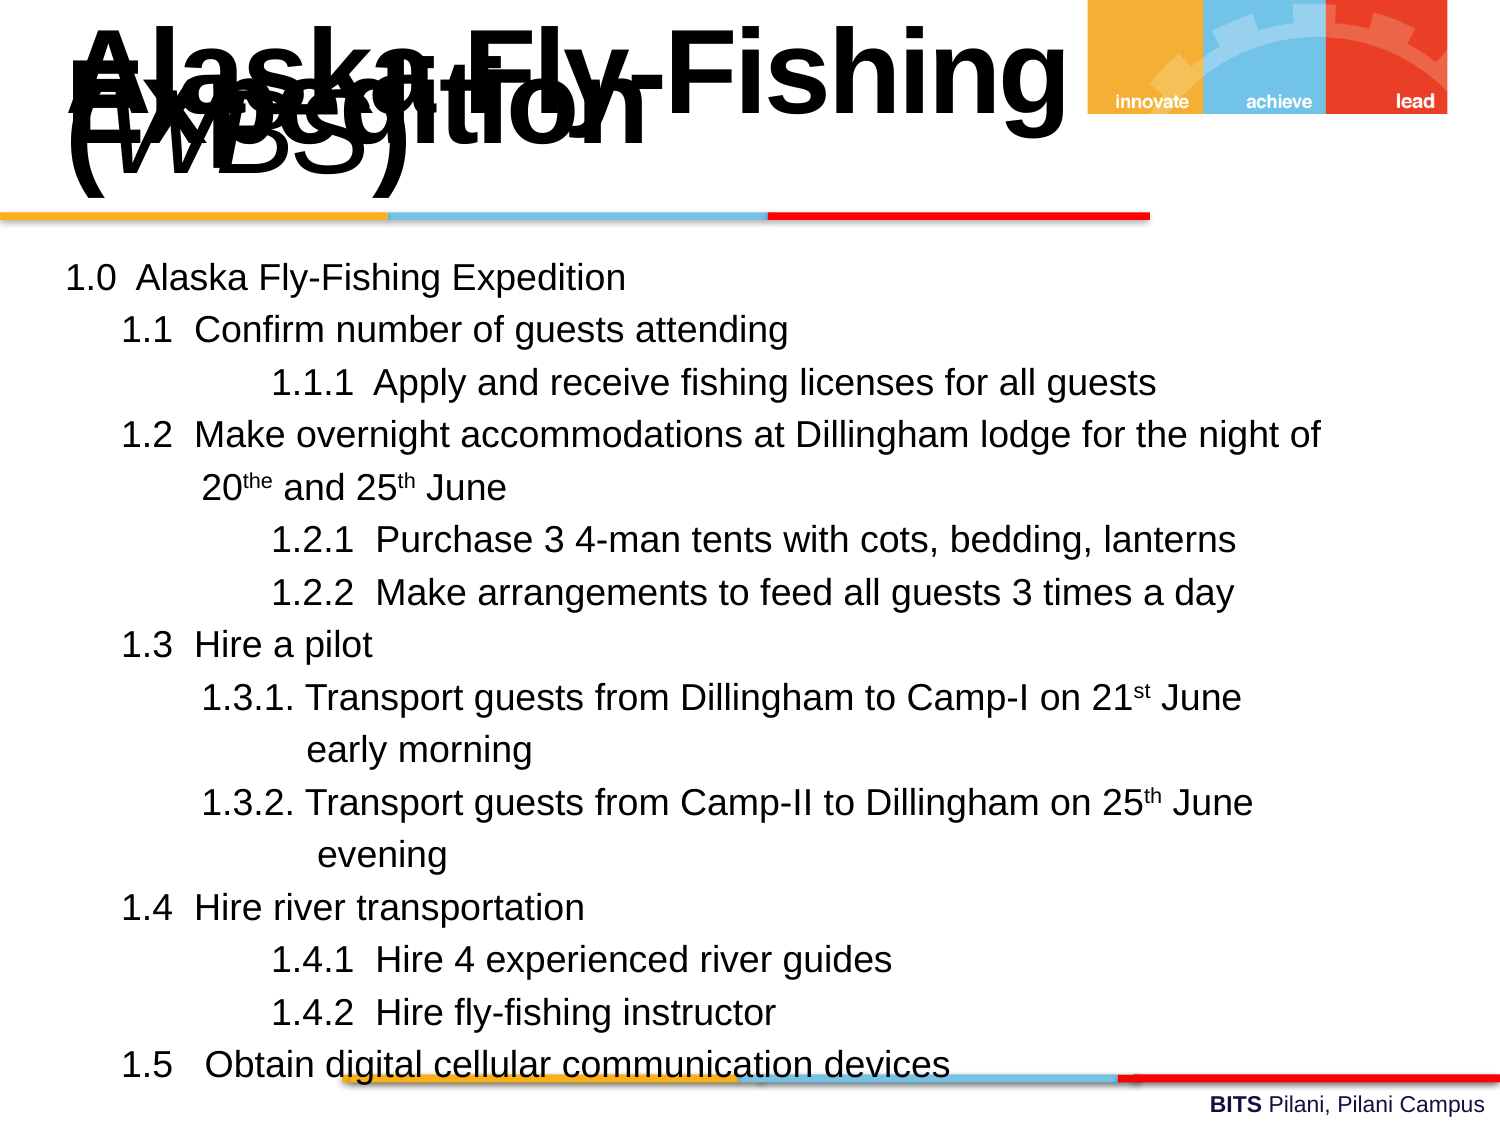

Alaska Fly-Fishing Expedition
(WBS)

1.0  Alaska Fly-Fishing Expedition
	1.1  Confirm number of guests attending
		1.1.1  Apply and receive fishing licenses for all guests
	1.2  Make overnight accommodations at Dillingham lodge for the night of
             20the and 25th June
		1.2.1  Purchase 3 4-man tents with cots, bedding, lanterns
		1.2.2  Make arrangements to feed all guests 3 times a day
	1.3  Hire a pilot
             1.3.1. Transport guests from Dillingham to Camp-I on 21st June
                       early morning
             1.3.2. Transport guests from Camp-II to Dillingham on 25th June
                        evening
	1.4  Hire river transportation
		1.4.1  Hire 4 experienced river guides
		1.4.2  Hire fly-fishing instructor
	1.5   Obtain digital cellular communication devices